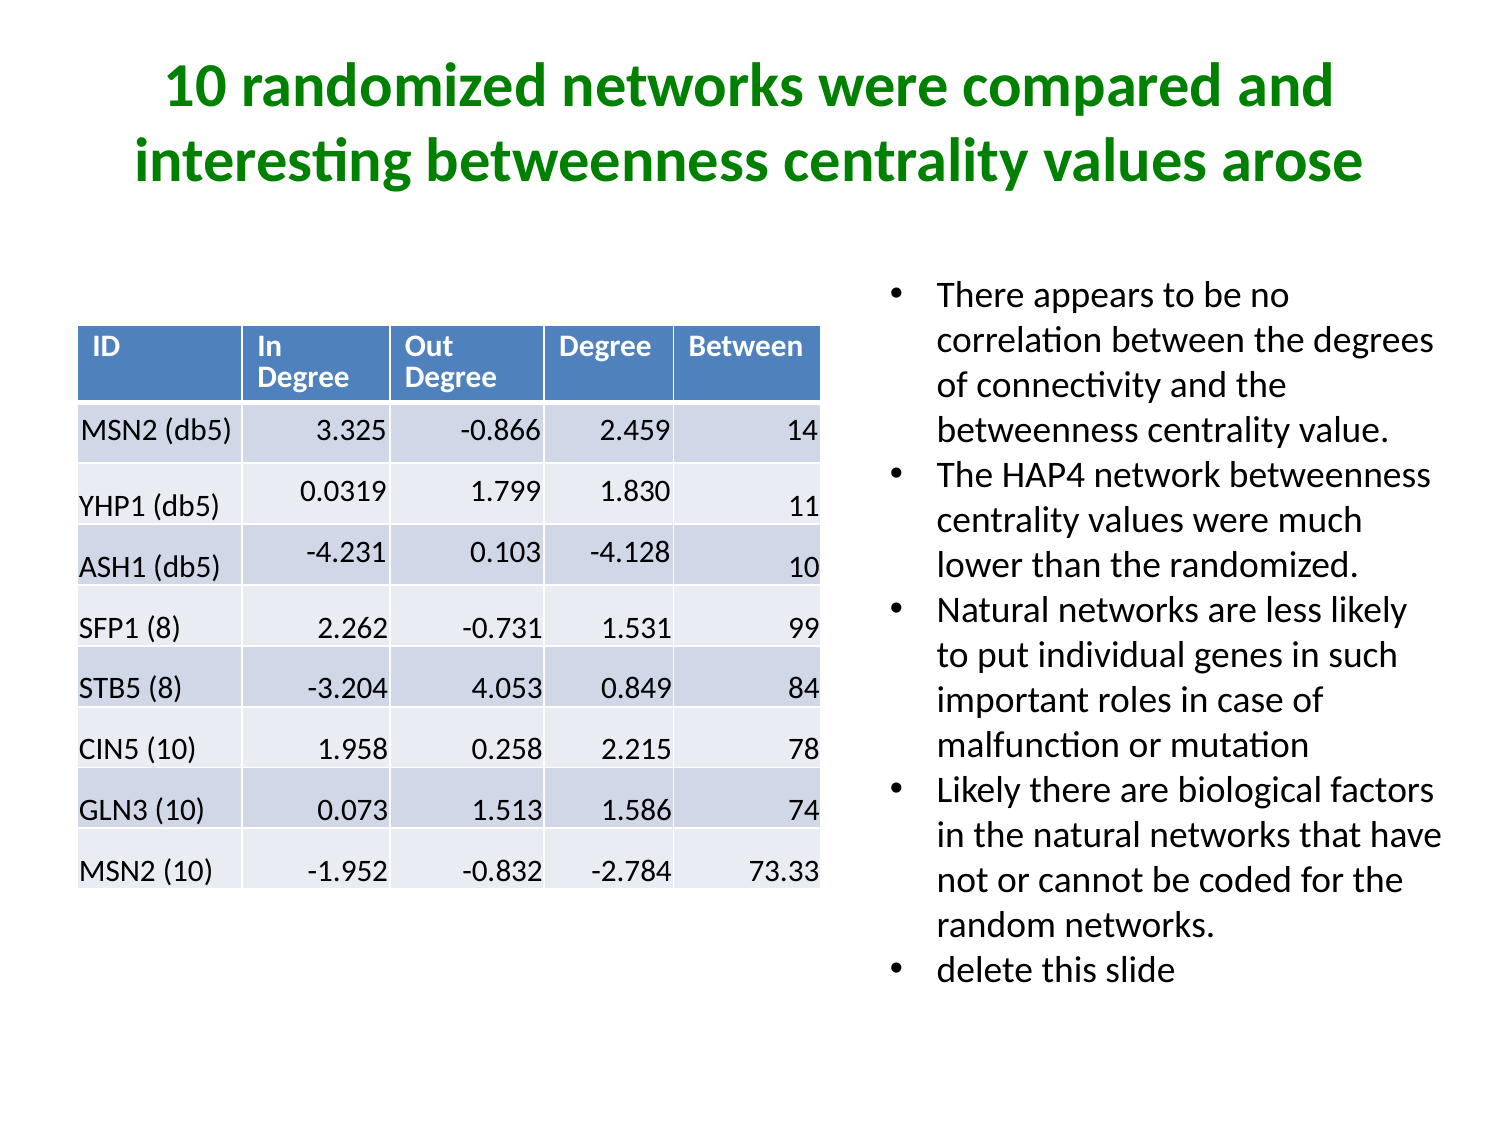

# 10 randomized networks were compared and interesting betweenness centrality values arose
There appears to be no correlation between the degrees of connectivity and the betweenness centrality value.
The HAP4 network betweenness centrality values were much lower than the randomized.
Natural networks are less likely to put individual genes in such important roles in case of malfunction or mutation
Likely there are biological factors in the natural networks that have not or cannot be coded for the random networks.
delete this slide
| ID | In Degree | Out Degree | Degree | Between |
| --- | --- | --- | --- | --- |
| MSN2 (db5) | 3.325 | -0.866 | 2.459 | 14 |
| YHP1 (db5) | 0.0319 | 1.799 | 1.830 | 11 |
| ASH1 (db5) | -4.231 | 0.103 | -4.128 | 10 |
| SFP1 (8) | 2.262 | -0.731 | 1.531 | 99 |
| STB5 (8) | -3.204 | 4.053 | 0.849 | 84 |
| CIN5 (10) | 1.958 | 0.258 | 2.215 | 78 |
| GLN3 (10) | 0.073 | 1.513 | 1.586 | 74 |
| MSN2 (10) | -1.952 | -0.832 | -2.784 | 73.33 |